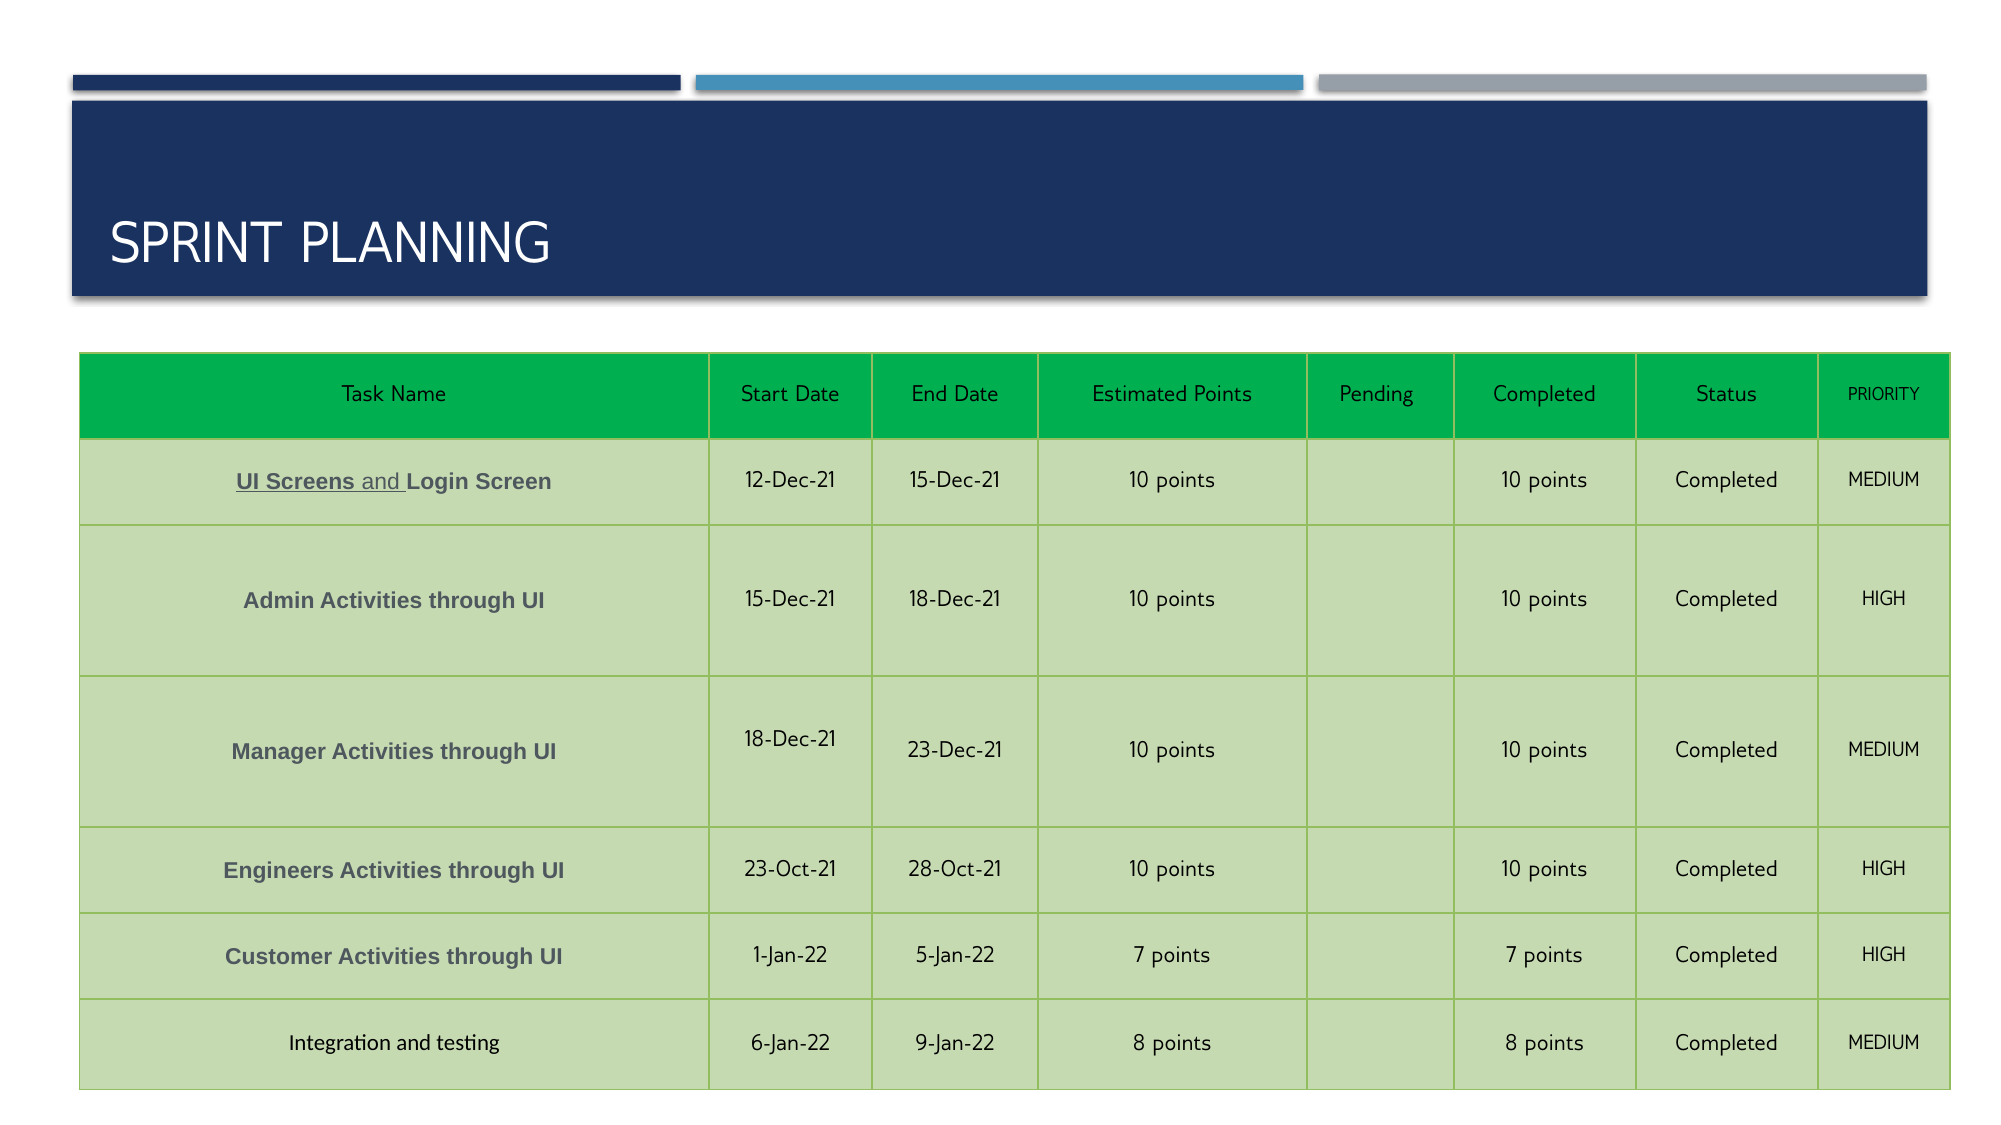

# Sprint Planning
| Task Name | Start Date | End Date | Estimated Points | Pending | Completed | Status | PRIORITY |
| --- | --- | --- | --- | --- | --- | --- | --- |
| UI Screens and Login Screen | 12-Dec-21 | 15-Dec-21 | 10 points |  | 10 points | Completed | MEDIUM |
| Admin Activities through UI | 15-Dec-21 | 18-Dec-21 | 10 points |  | 10 points | Completed | HIGH |
| Manager Activities through UI | 18-Dec-21 | 23-Dec-21 | 10 points |  | 10 points | Completed | MEDIUM |
| Engineers Activities through UI | 23-Oct-21 | 28-Oct-21 | 10 points |  | 10 points | Completed | HIGH |
| Customer Activities through UI | 1-Jan-22 | 5-Jan-22 | 7 points |  | 7 points | Completed | HIGH |
| Integration and testing | 6-Jan-22 | 9-Jan-22 | 8 points |  | 8 points | Completed | MEDIUM |